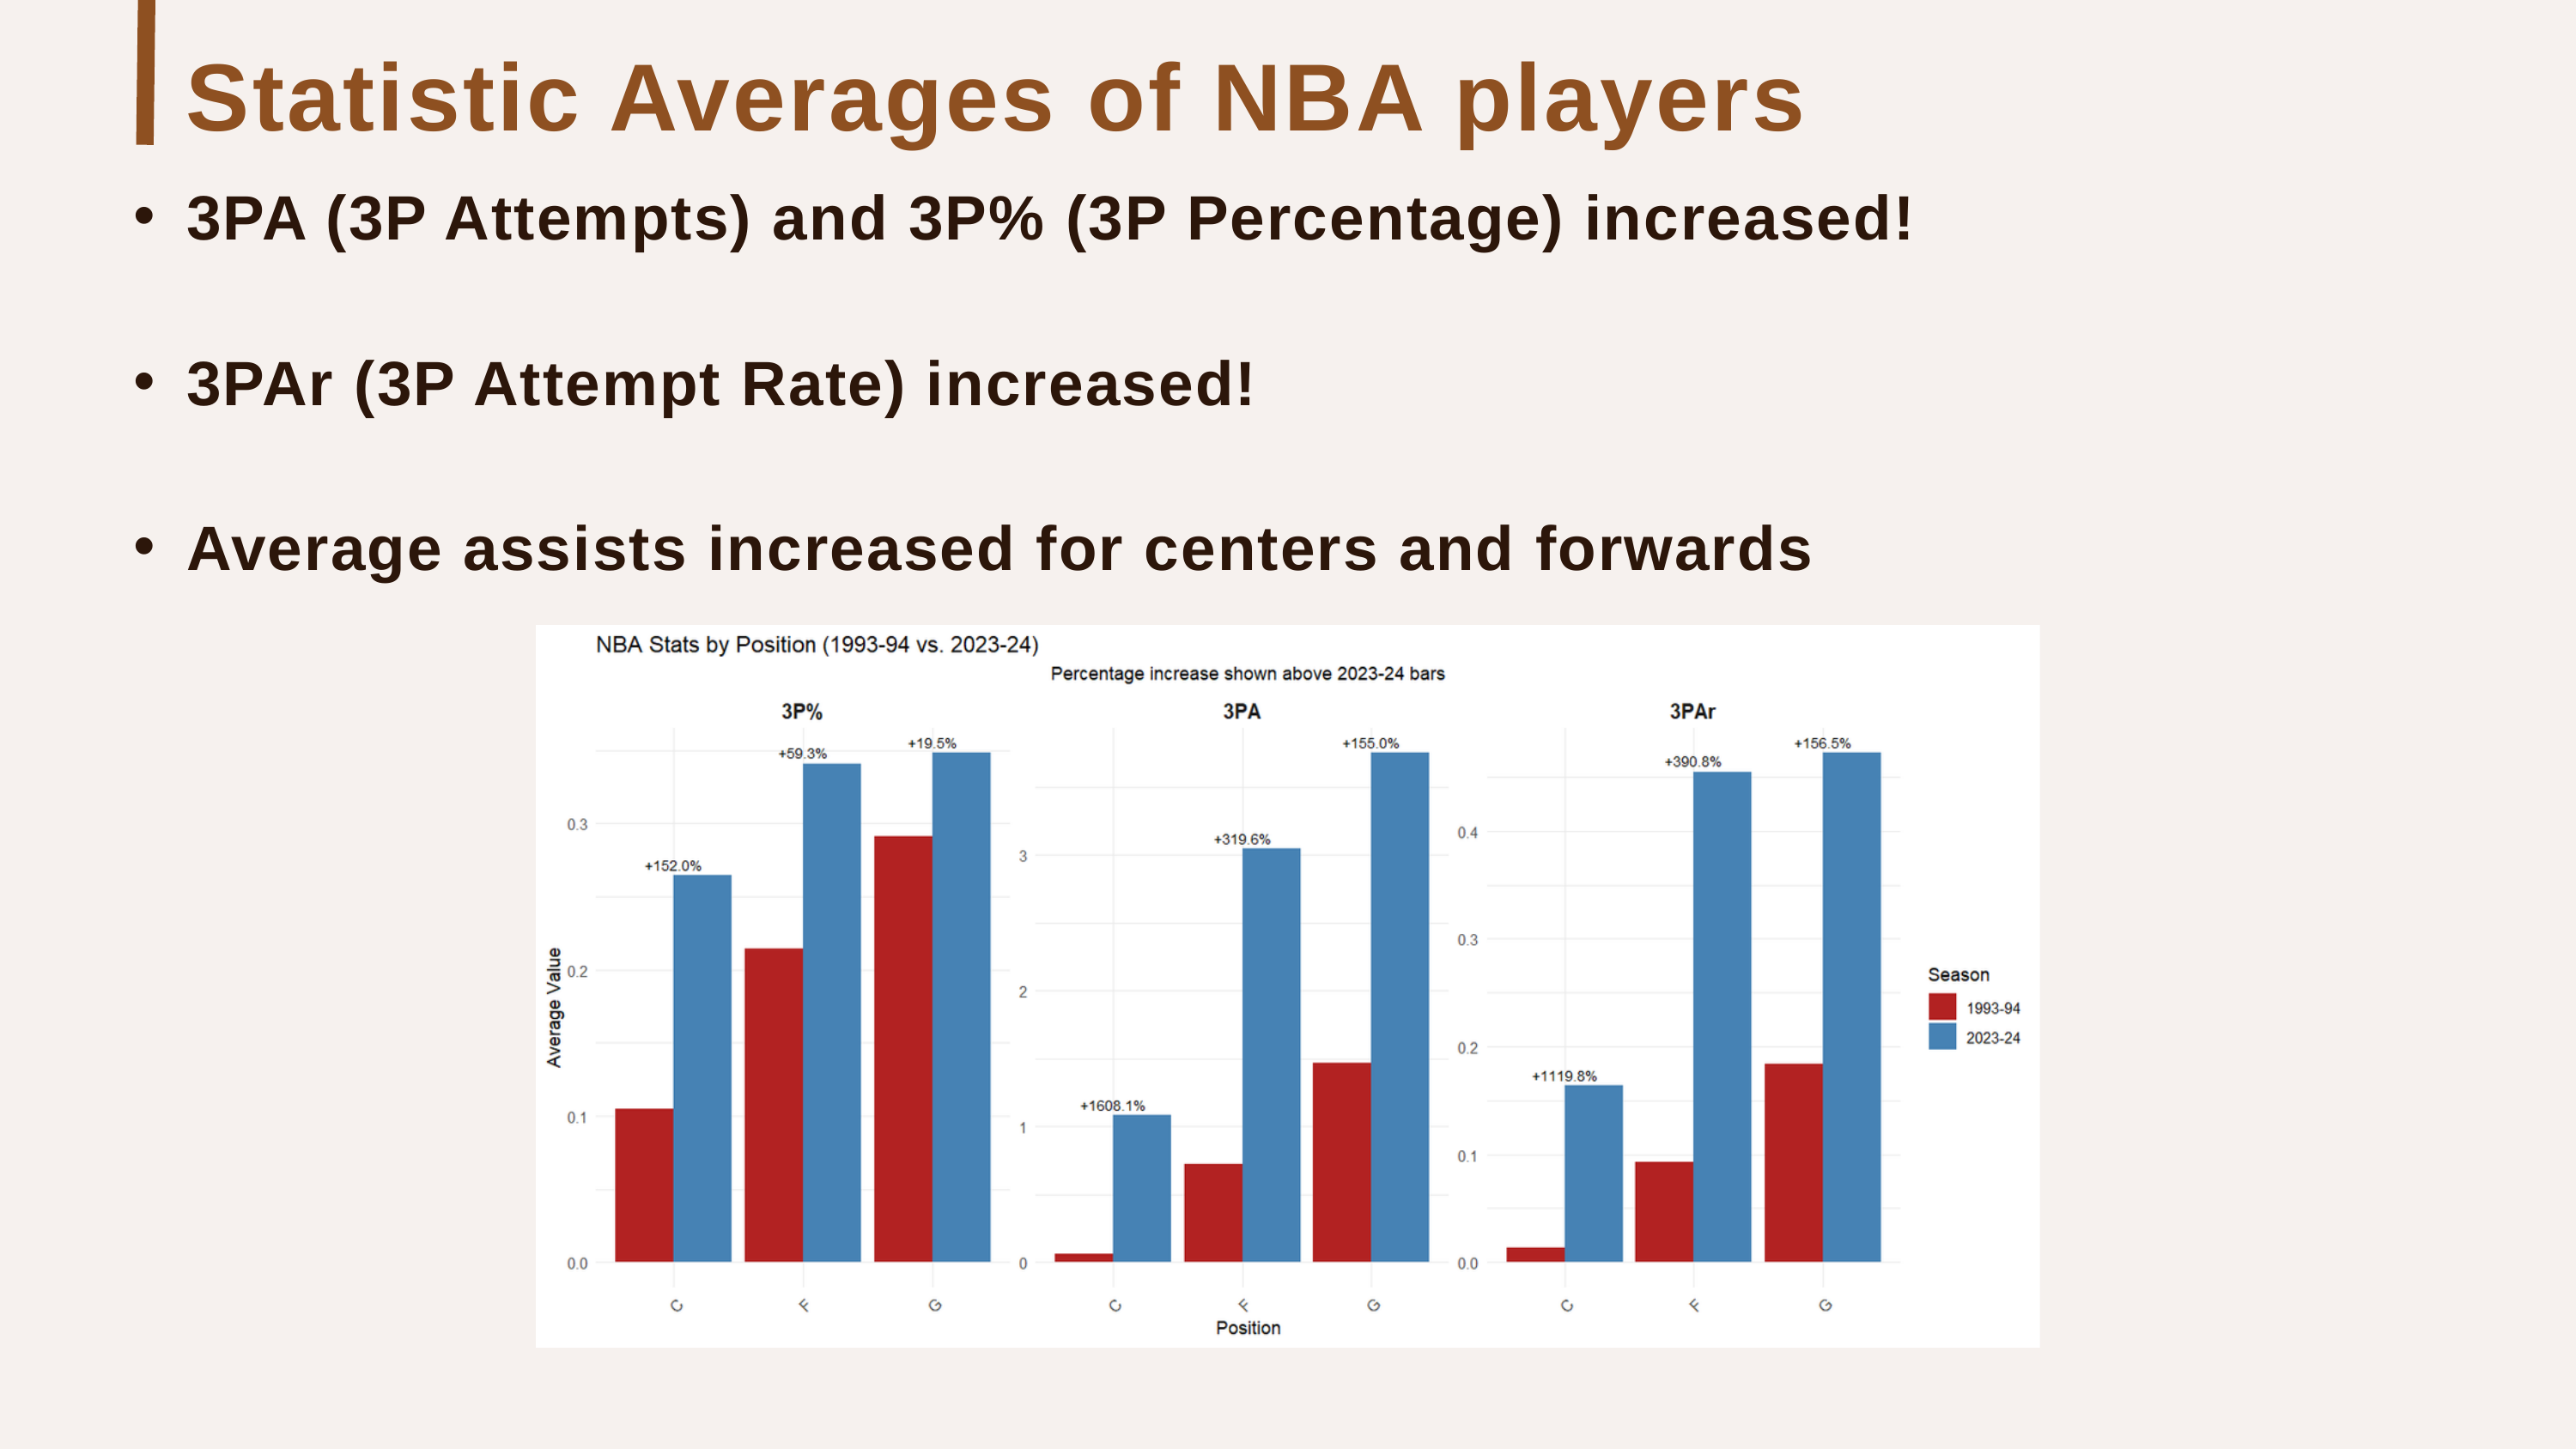

Statistic Averages of NBA players
3PA (3P Attempts) and 3P% (3P Percentage) increased!

3PAr (3P Attempt Rate) increased!

Average assists increased for centers and forwards